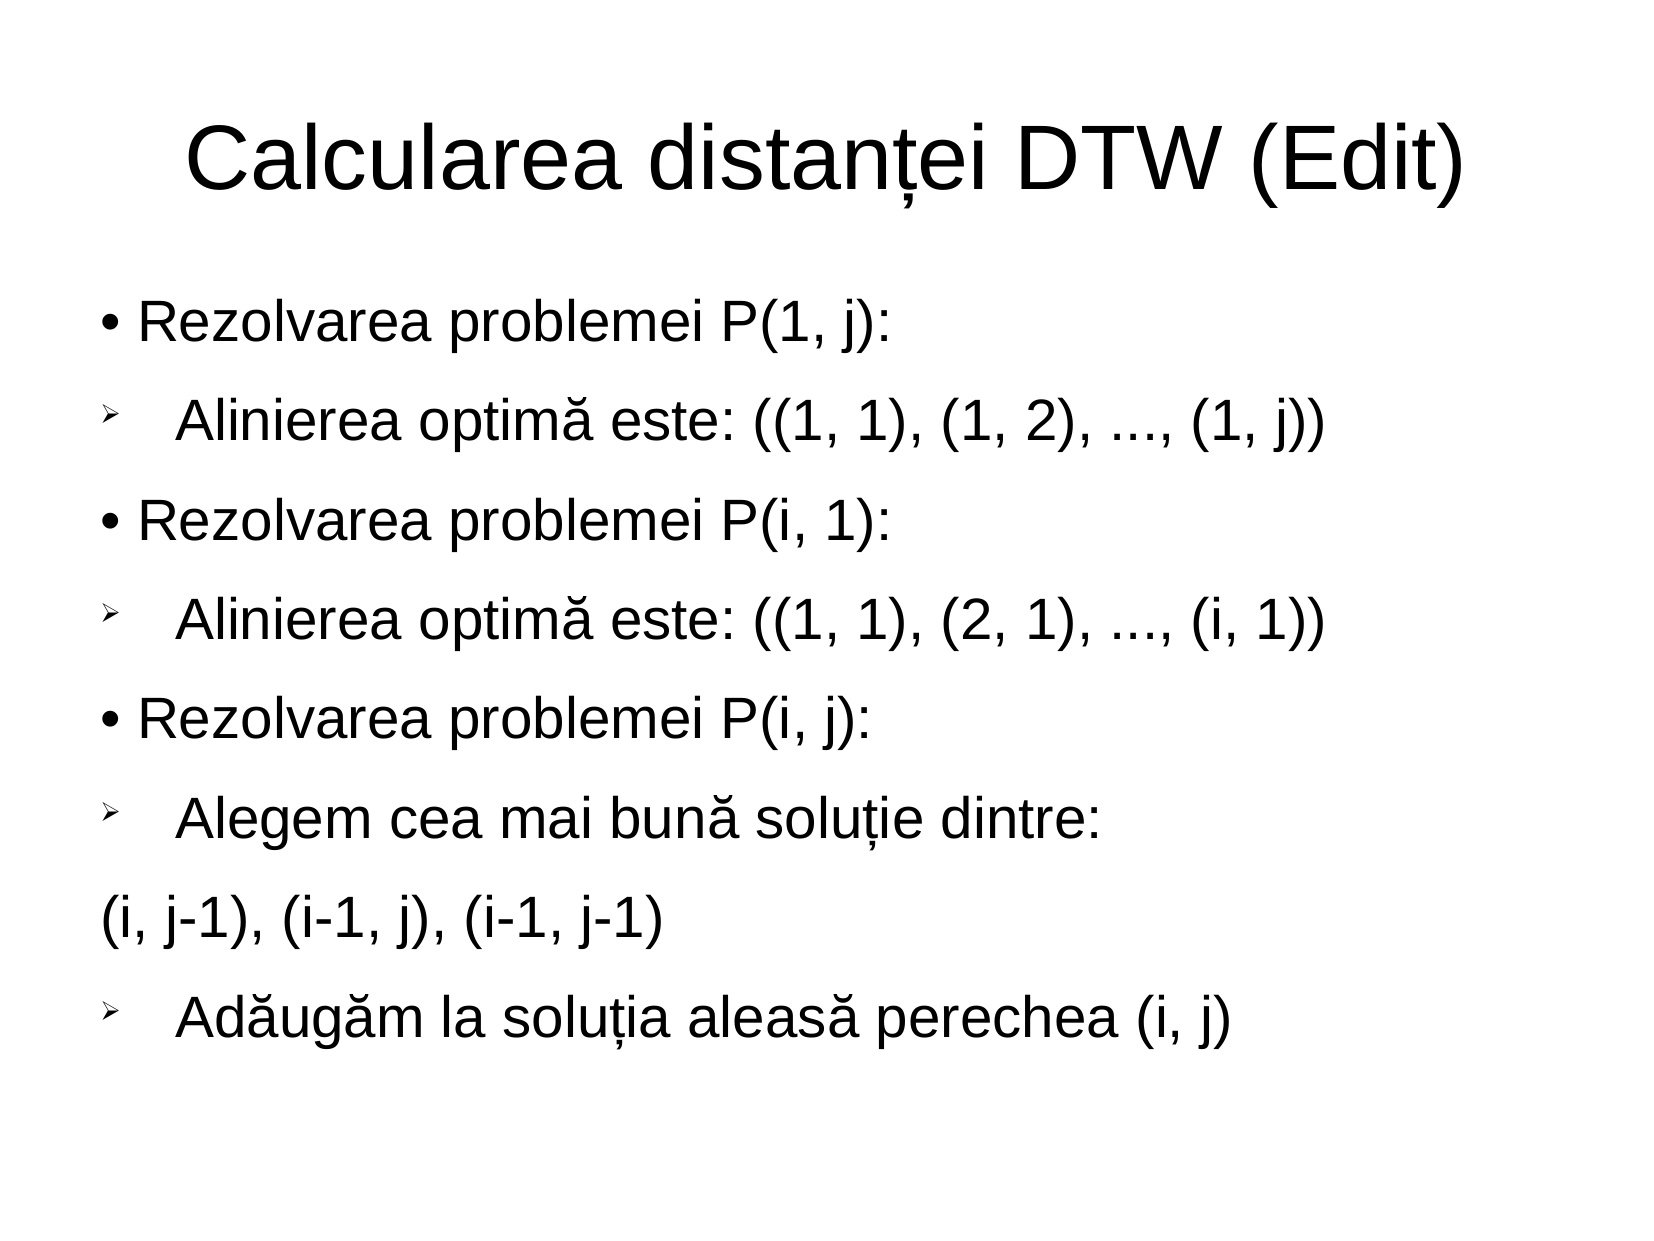

Calcularea distanței DTW (Edit)
• Rezolvarea problemei P(1, j):
Alinierea optimă este: ((1, 1), (1, 2), ..., (1, j))
• Rezolvarea problemei P(i, 1):
Alinierea optimă este: ((1, 1), (2, 1), ..., (i, 1))
• Rezolvarea problemei P(i, j):
Alegem cea mai bună soluție dintre:
(i, j-1), (i-1, j), (i-1, j-1)
Adăugăm la soluția aleasă perechea (i, j)